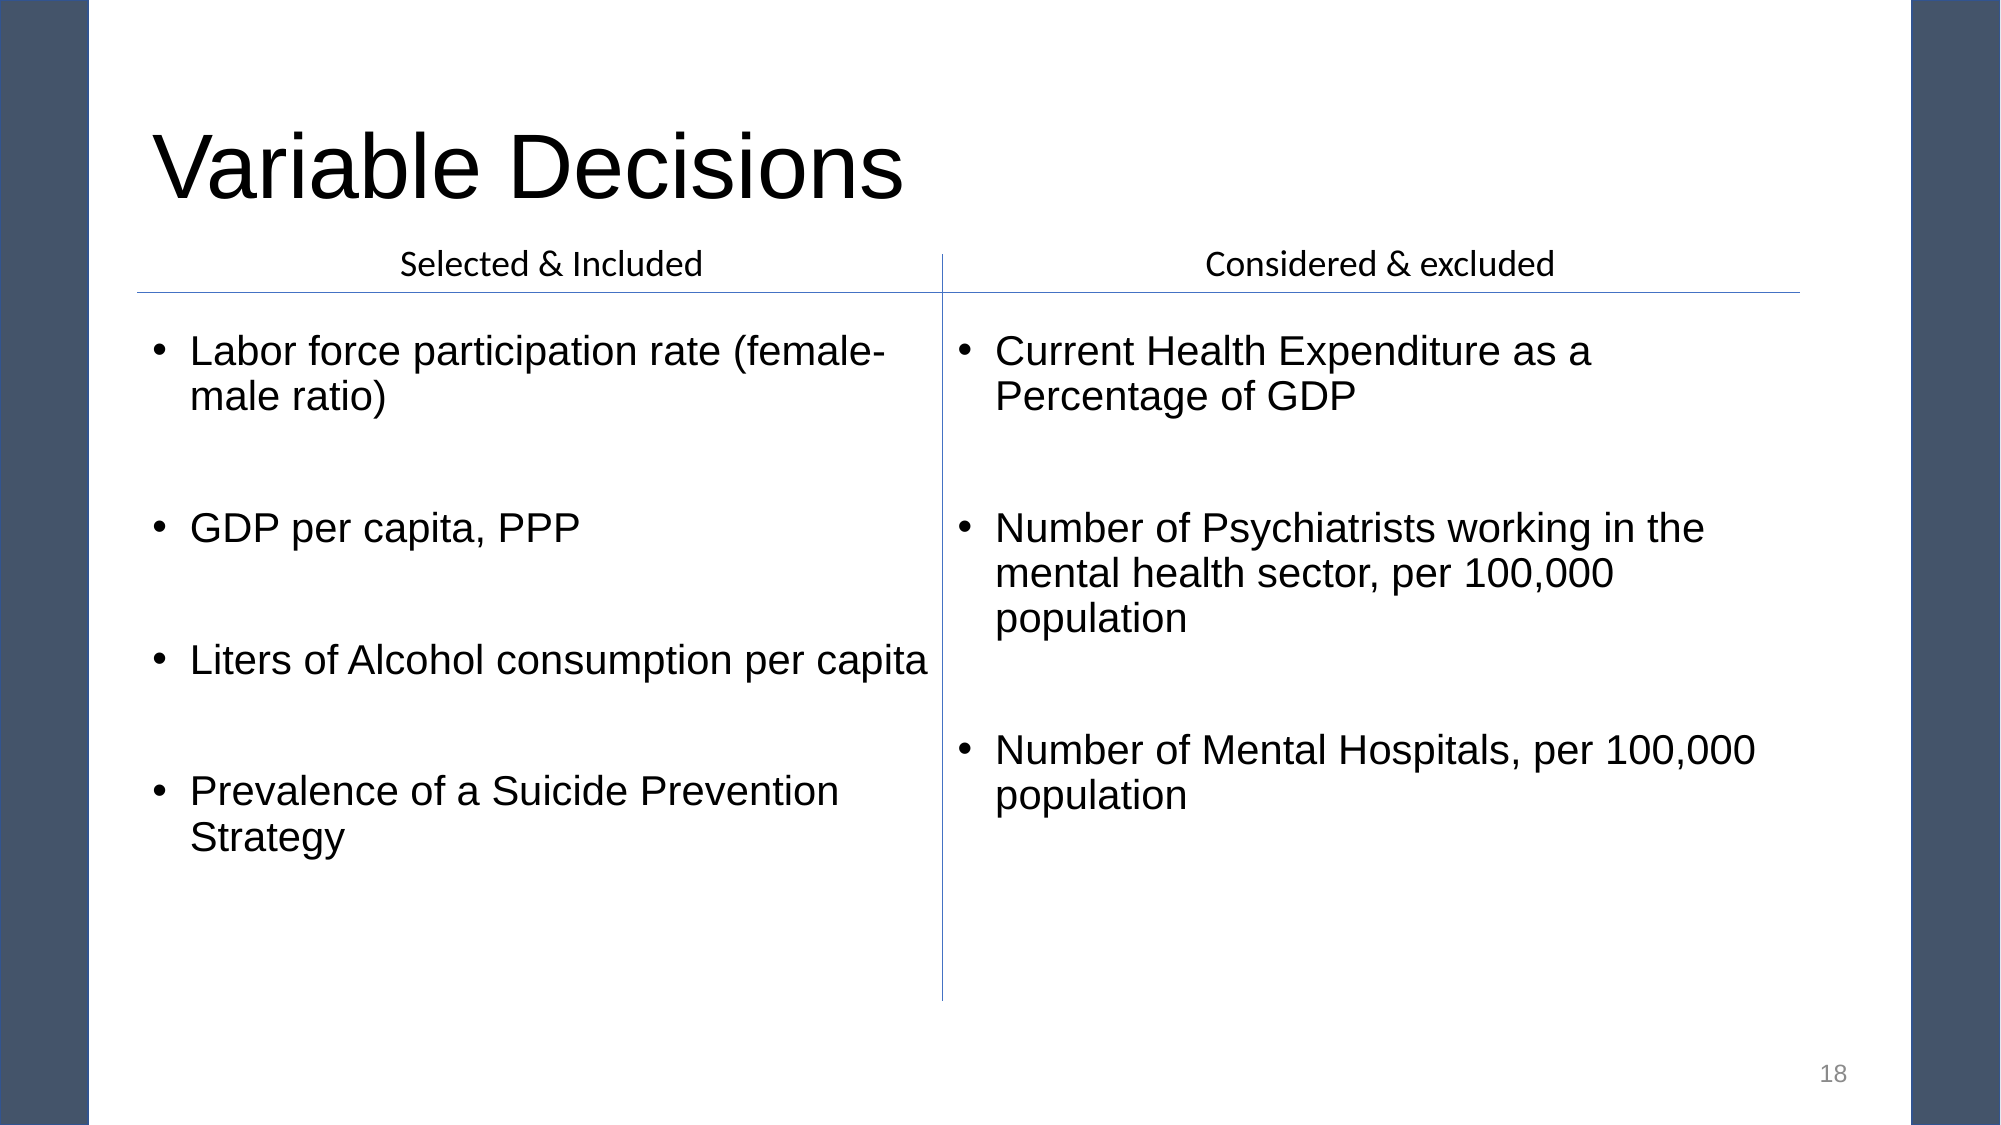

# Variable Decisions
Selected & Included
Considered & excluded
Current Health Expenditure as a Percentage of GDP

Number of Psychiatrists working in the mental health sector, per 100,000 population

Number of Mental Hospitals, per 100,000 population

Labor force participation rate (female-male ratio)

GDP per capita, PPP

Liters of Alcohol consumption per capita

Prevalence of a Suicide Prevention Strategy

18